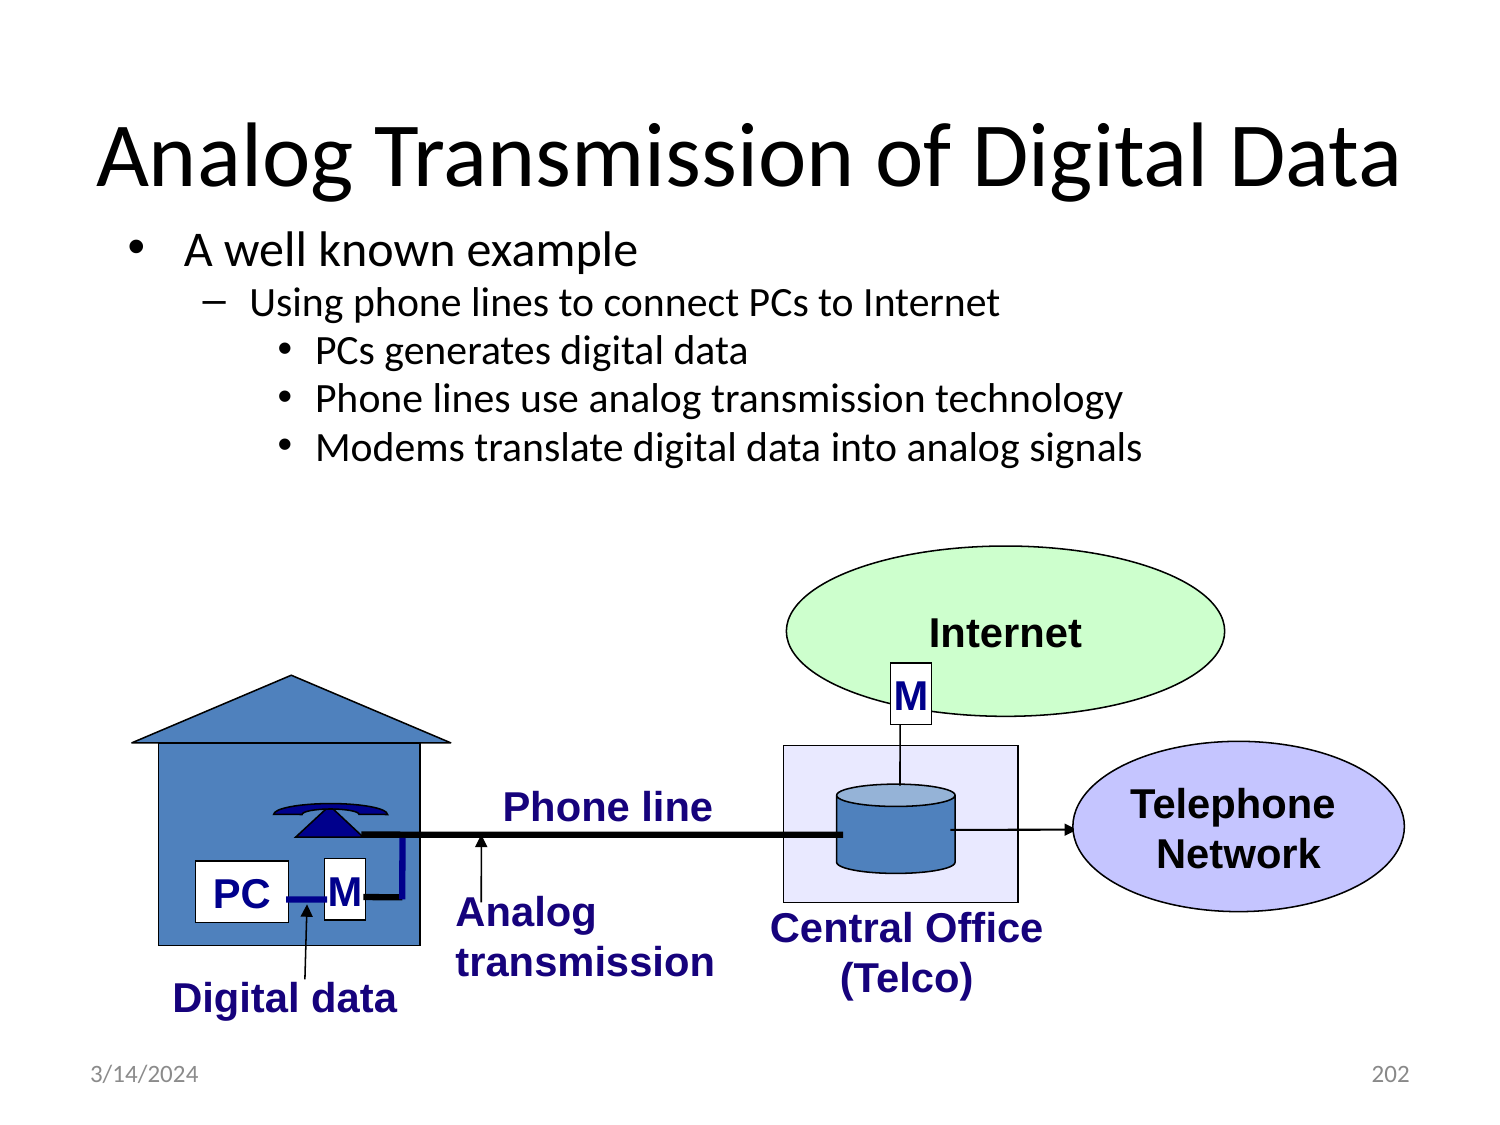

# Analog Transmission of Digital Data
A well known example
Using phone lines to connect PCs to Internet
PCs generates digital data
Phone lines use analog transmission technology
Modems translate digital data into analog signals
Internet
M

Telephone
Network

Phone line

M
PC
Analog transmission
Central Office
(Telco)

Digital data
3/14/2024
202